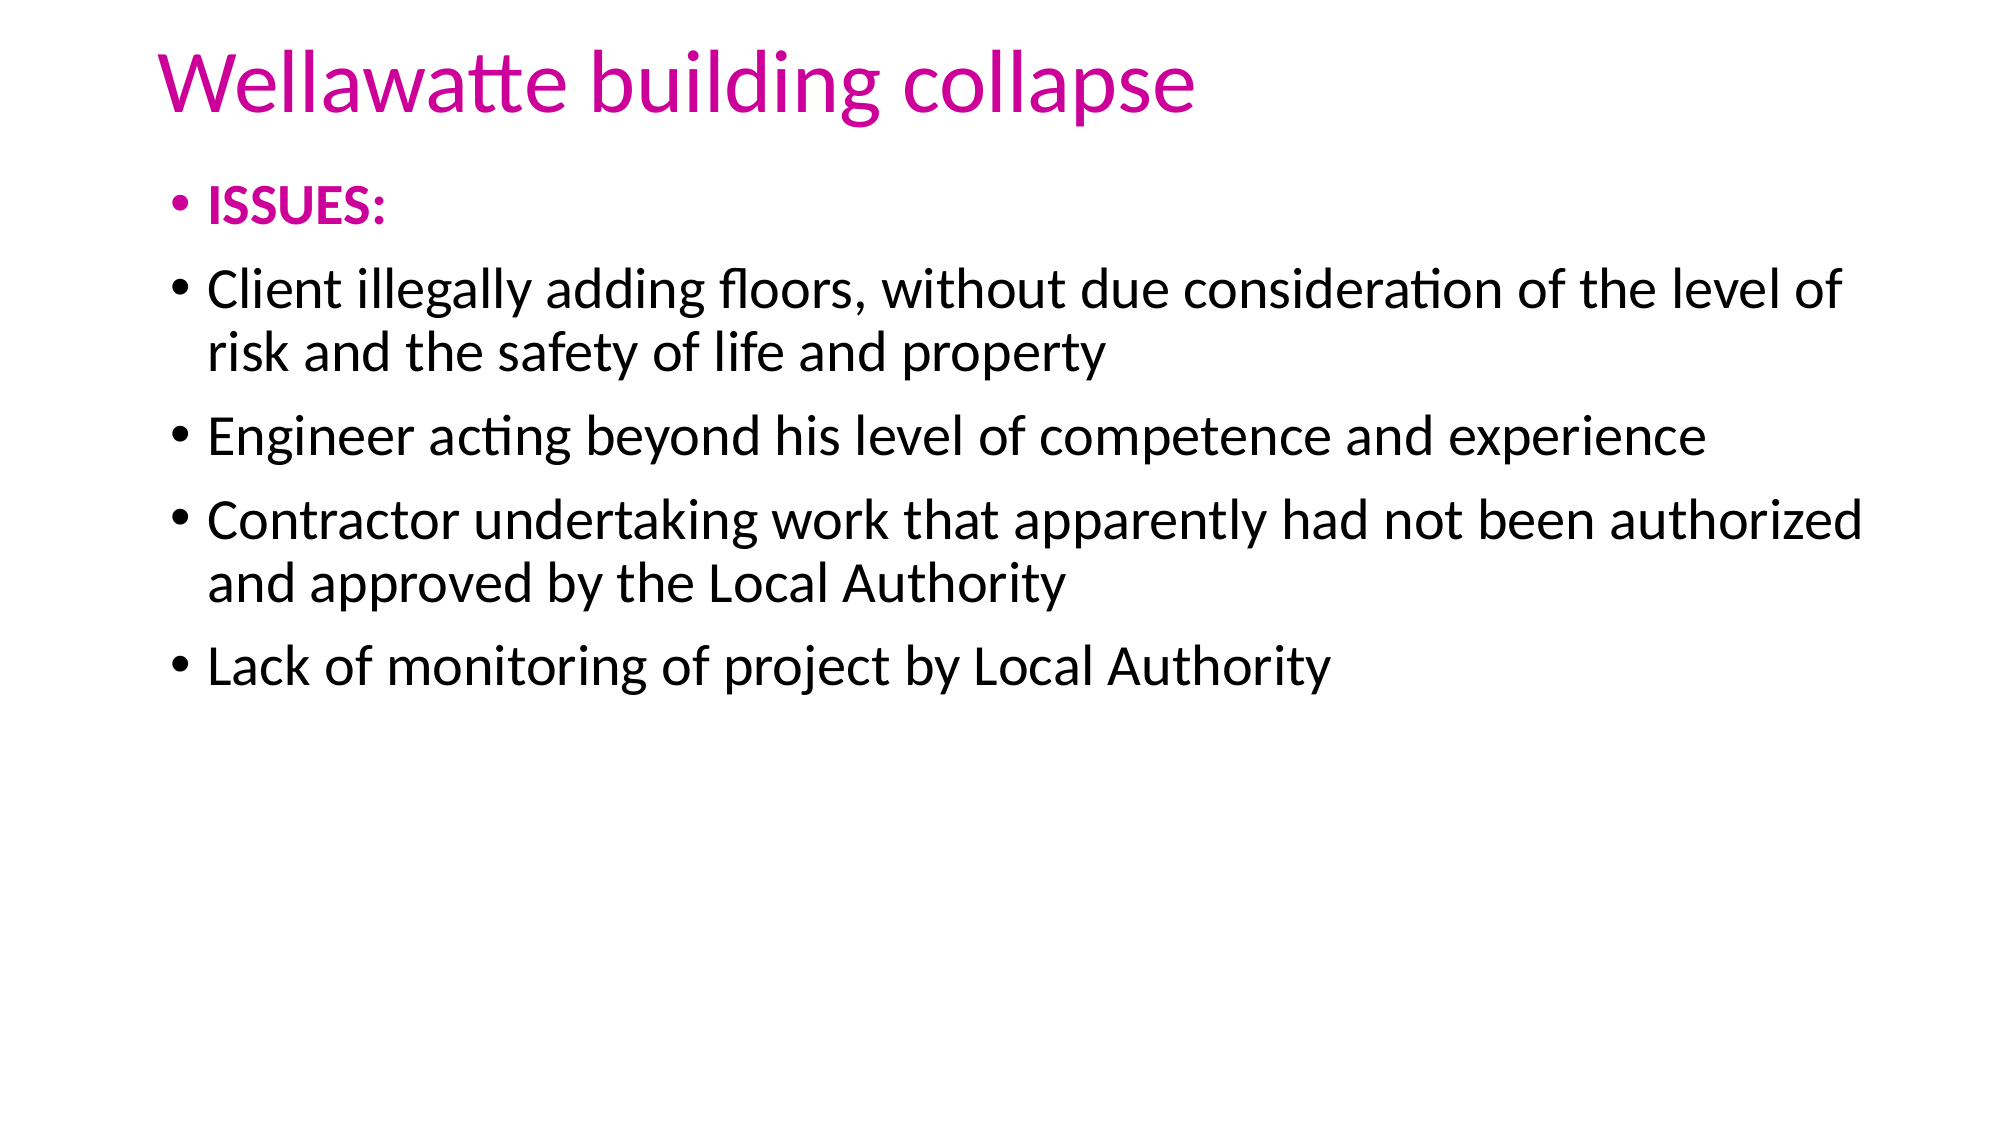

# Wellawatte building collapse
ISSUES:
Client illegally adding floors, without due consideration of the level of risk and the safety of life and property
Engineer acting beyond his level of competence and experience
Contractor undertaking work that apparently had not been authorized and approved by the Local Authority
Lack of monitoring of project by Local Authority